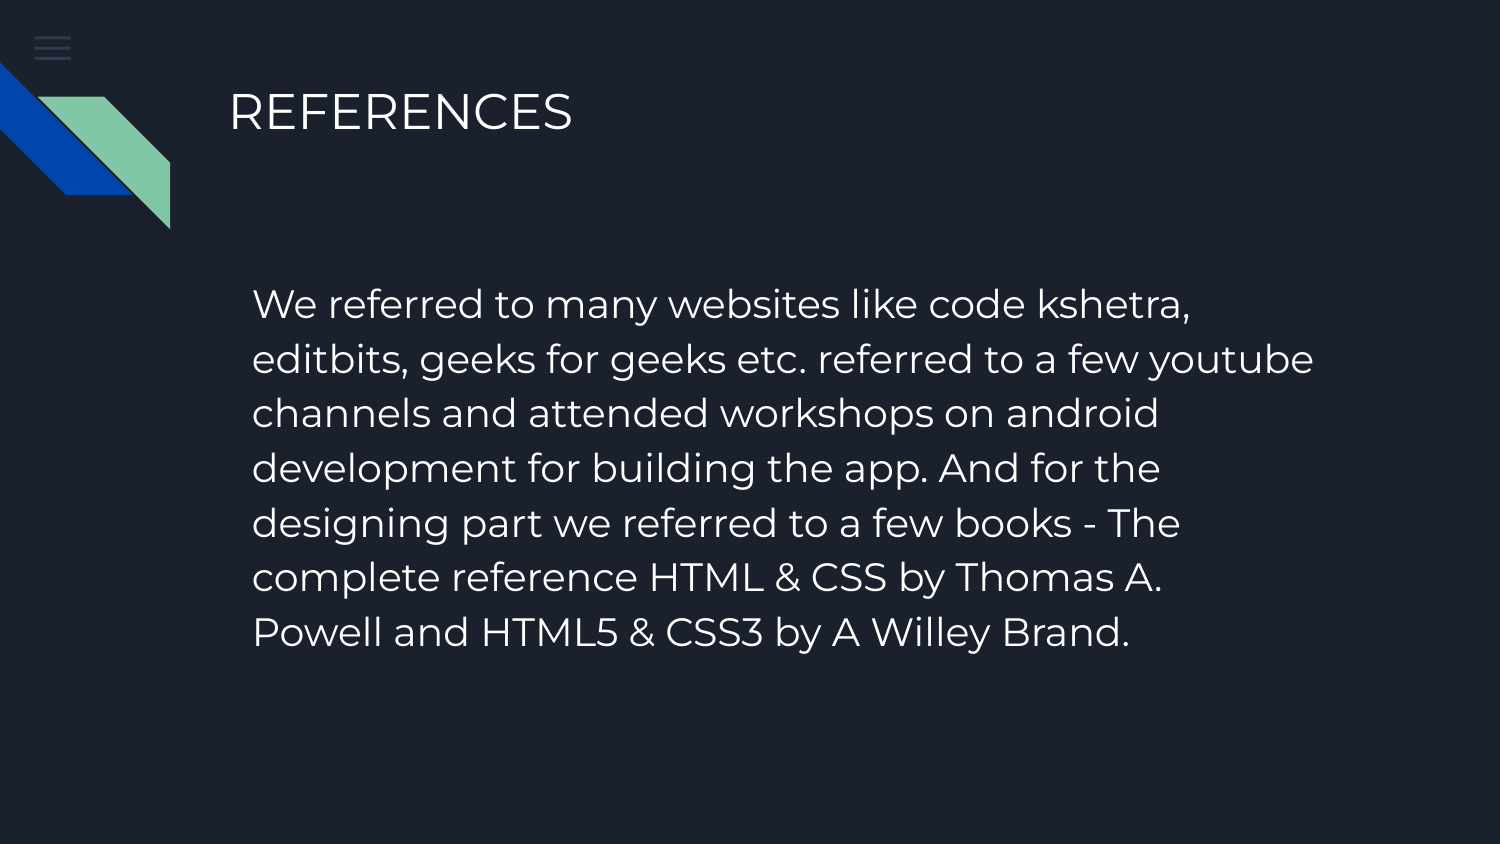

# REFERENCES
We referred to many websites like code kshetra, editbits, geeks for geeks etc. referred to a few youtube channels and attended workshops on android development for building the app. And for the designing part we referred to a few books - The complete reference HTML & CSS by Thomas A.
Powell and HTML5 & CSS3 by A Willey Brand.